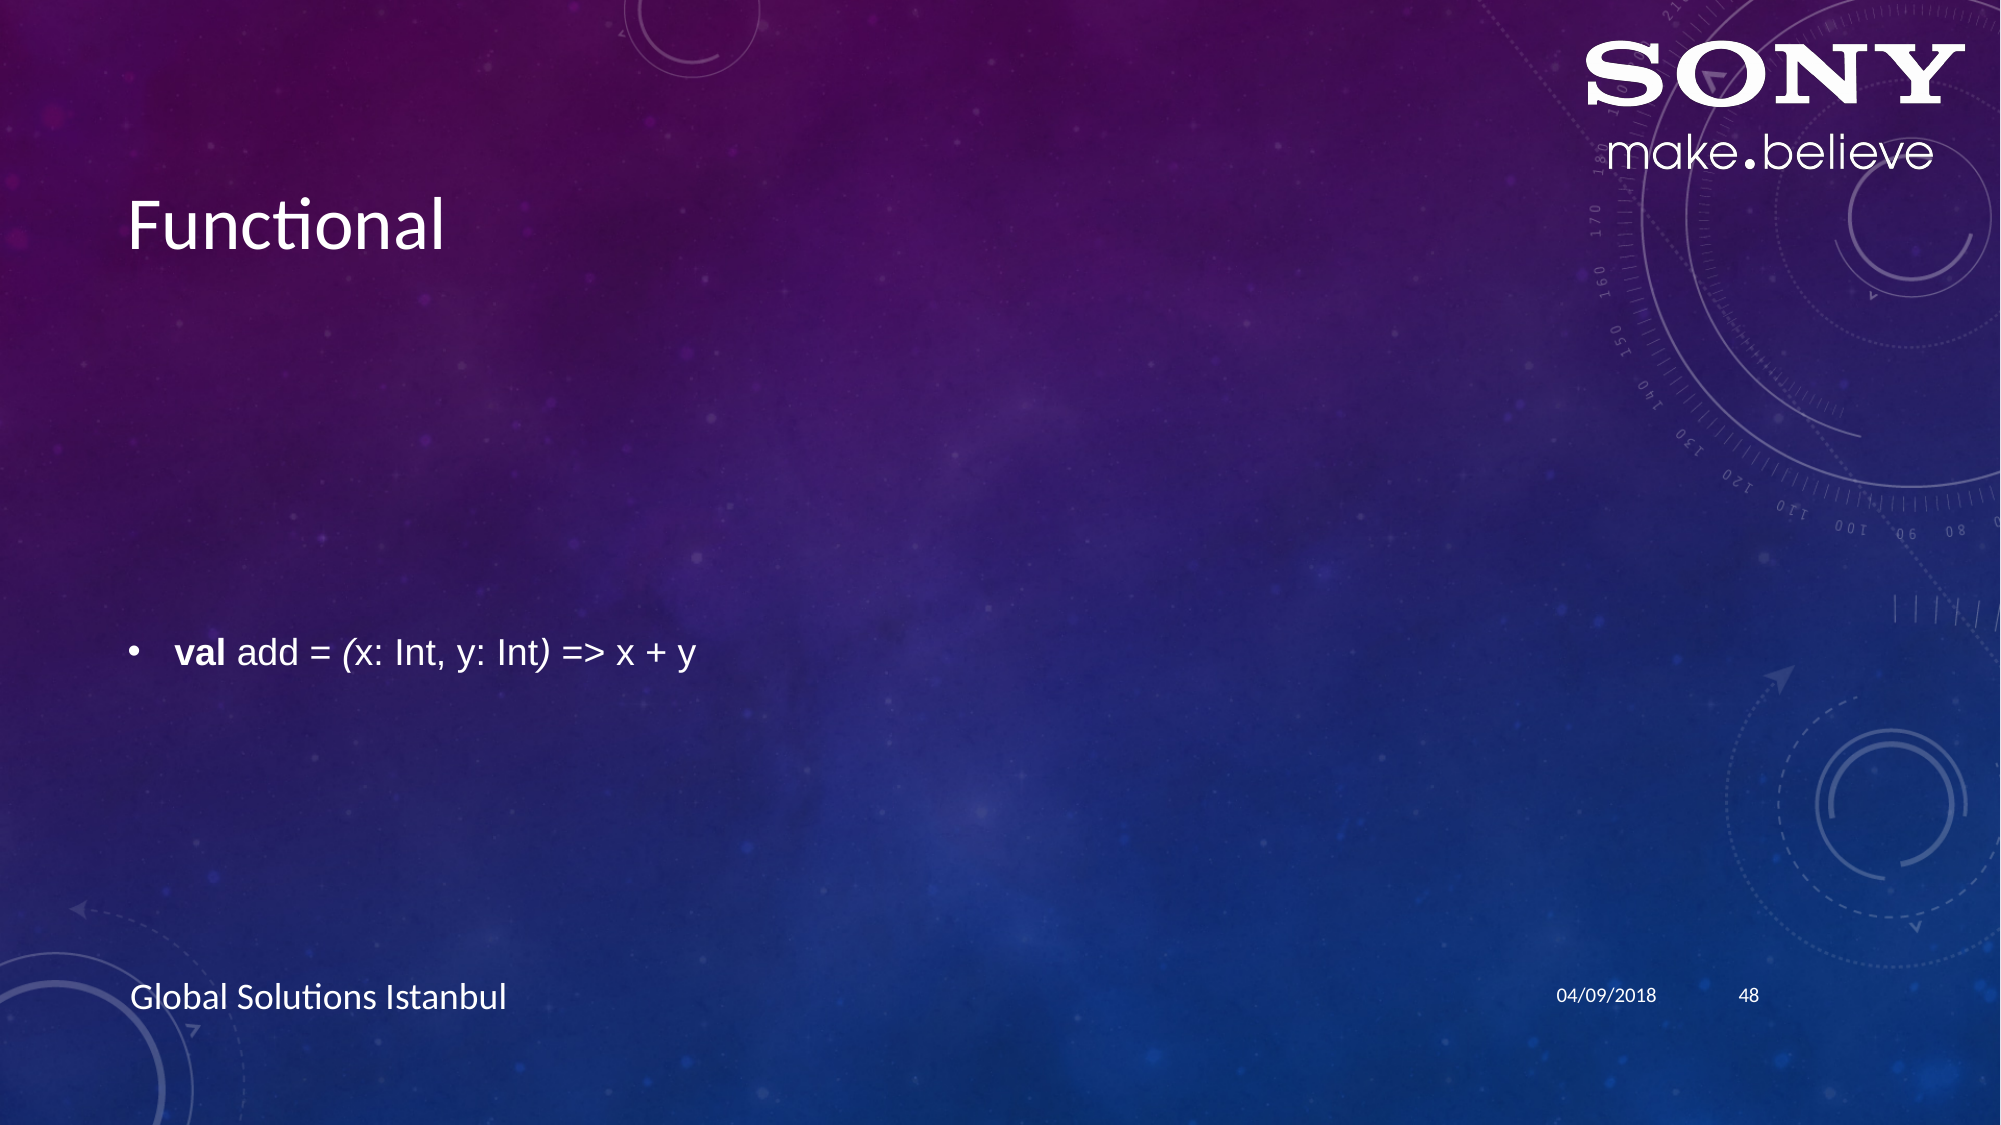

# Functional
val add = (x: Int, y: Int) => x + y
04/09/2018
48